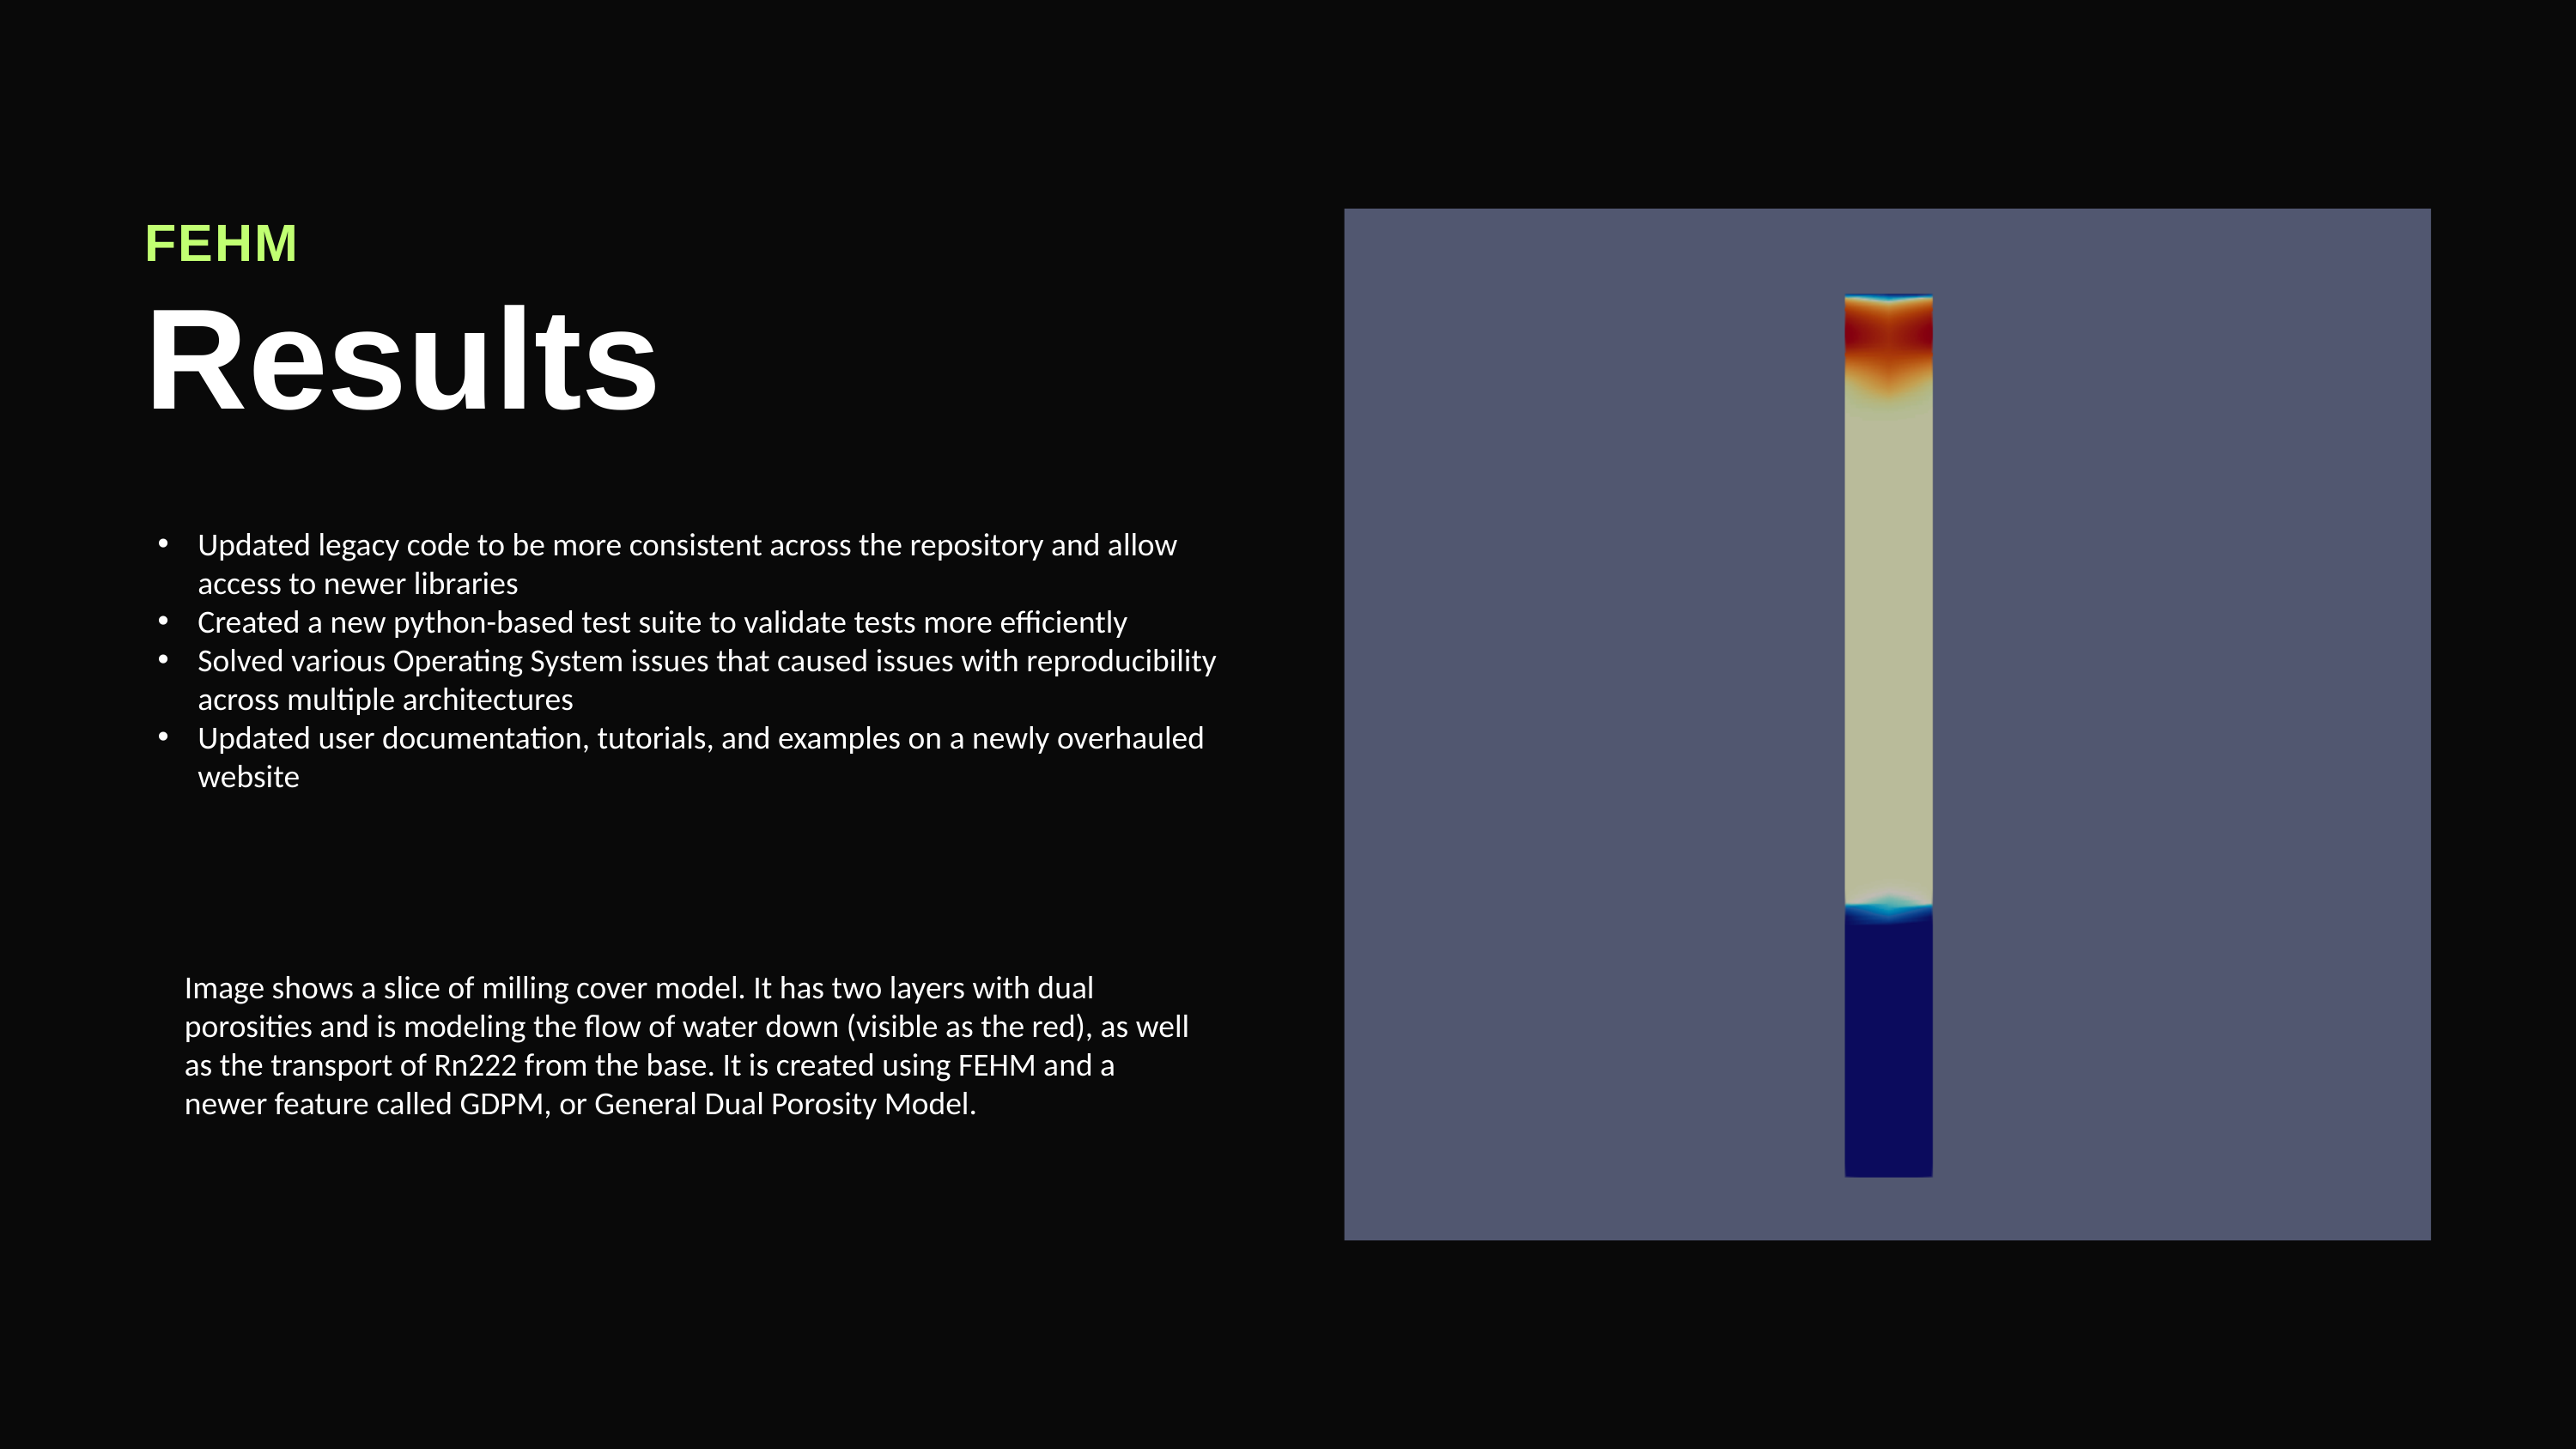

FEHM
Results

Updated legacy code to be more consistent across the repository and allow access to newer libraries
Created a new python-based test suite to validate tests more efficiently
Solved various Operating System issues that caused issues with reproducibility across multiple architectures
Updated user documentation, tutorials, and examples on a newly overhauled website

Image shows a slice of milling cover model. It has two layers with dual porosities and is modeling the flow of water down (visible as the red), as well as the transport of Rn222 from the base. It is created using FEHM and a newer feature called GDPM, or General Dual Porosity Model.